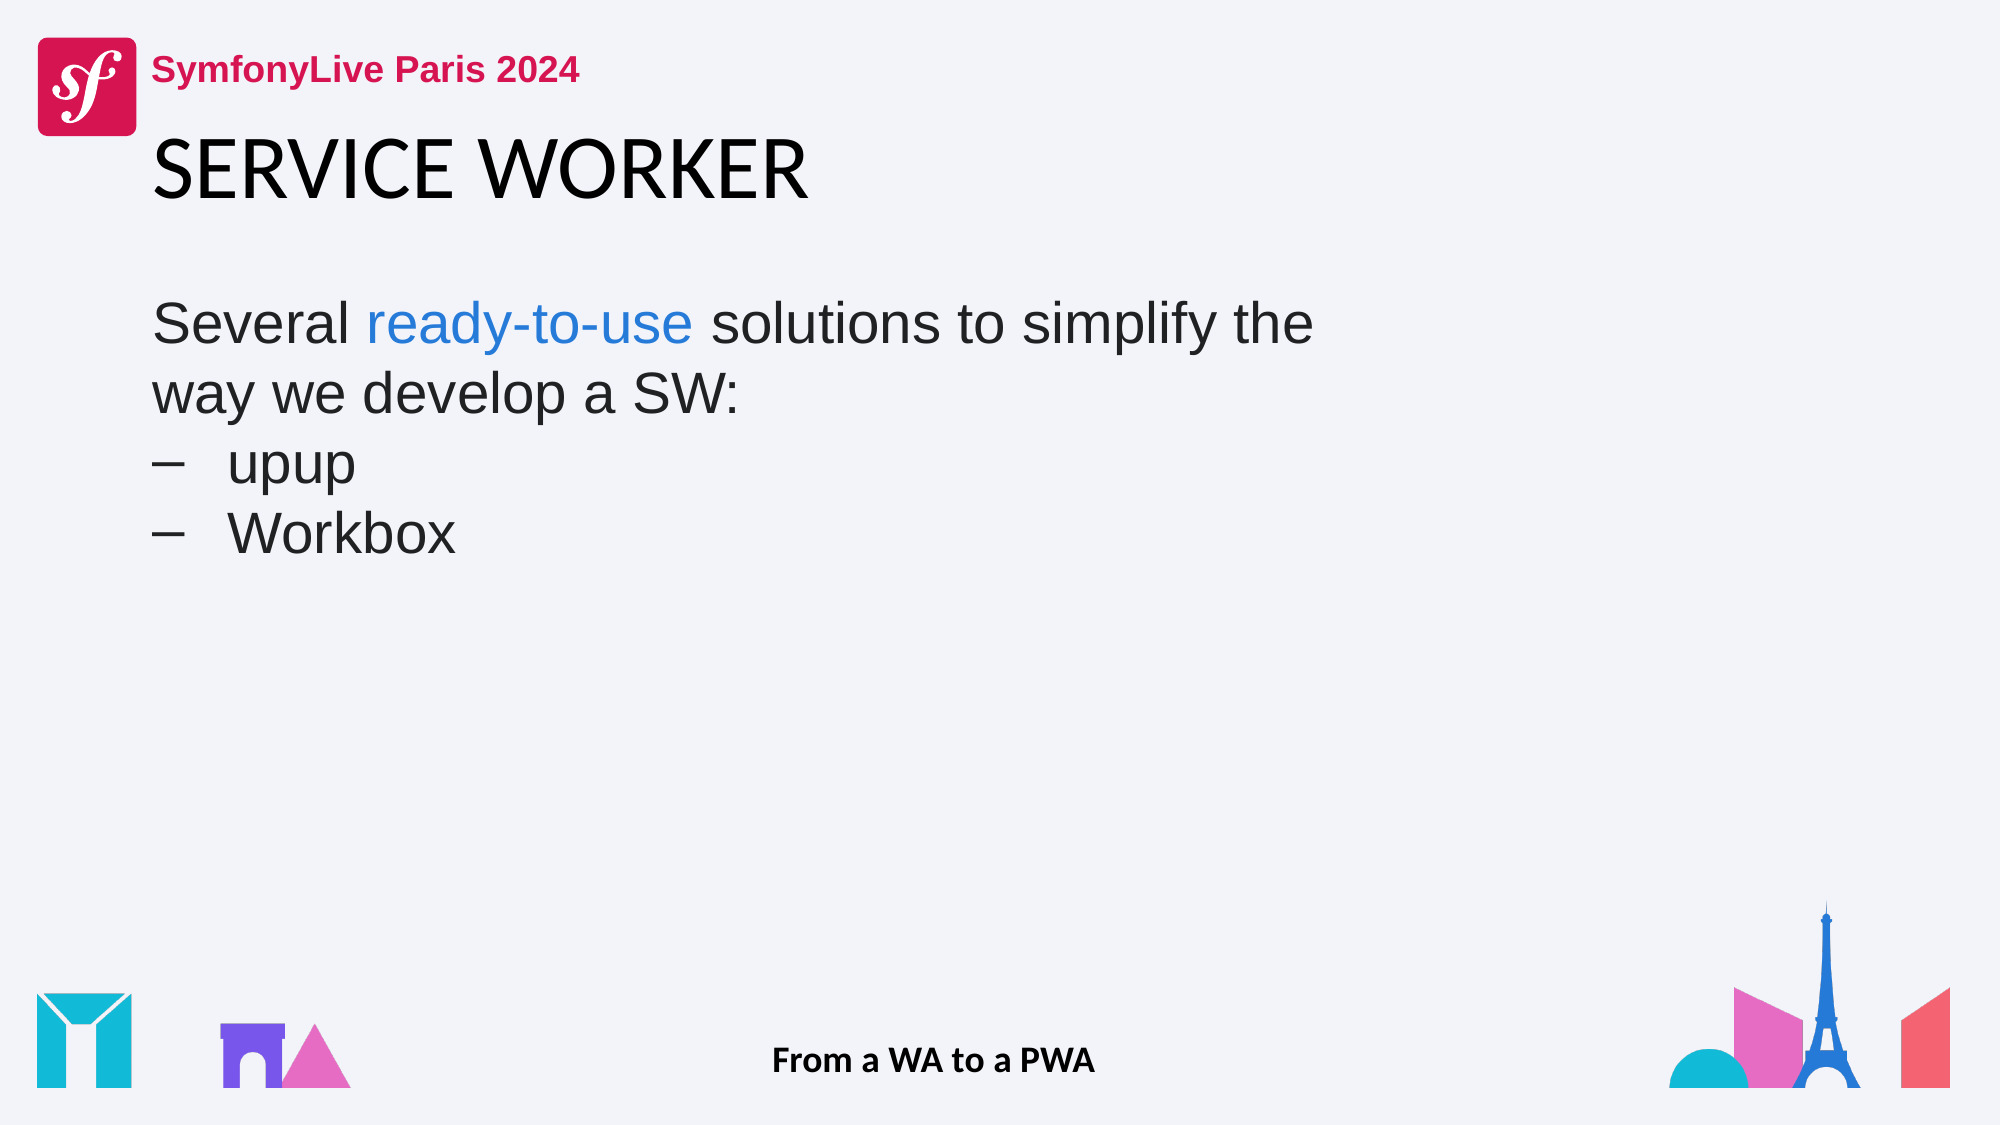

# SERVICE WORKER
Several ready-to-use solutions to simplify the way we develop a SW:
upup
Workbox